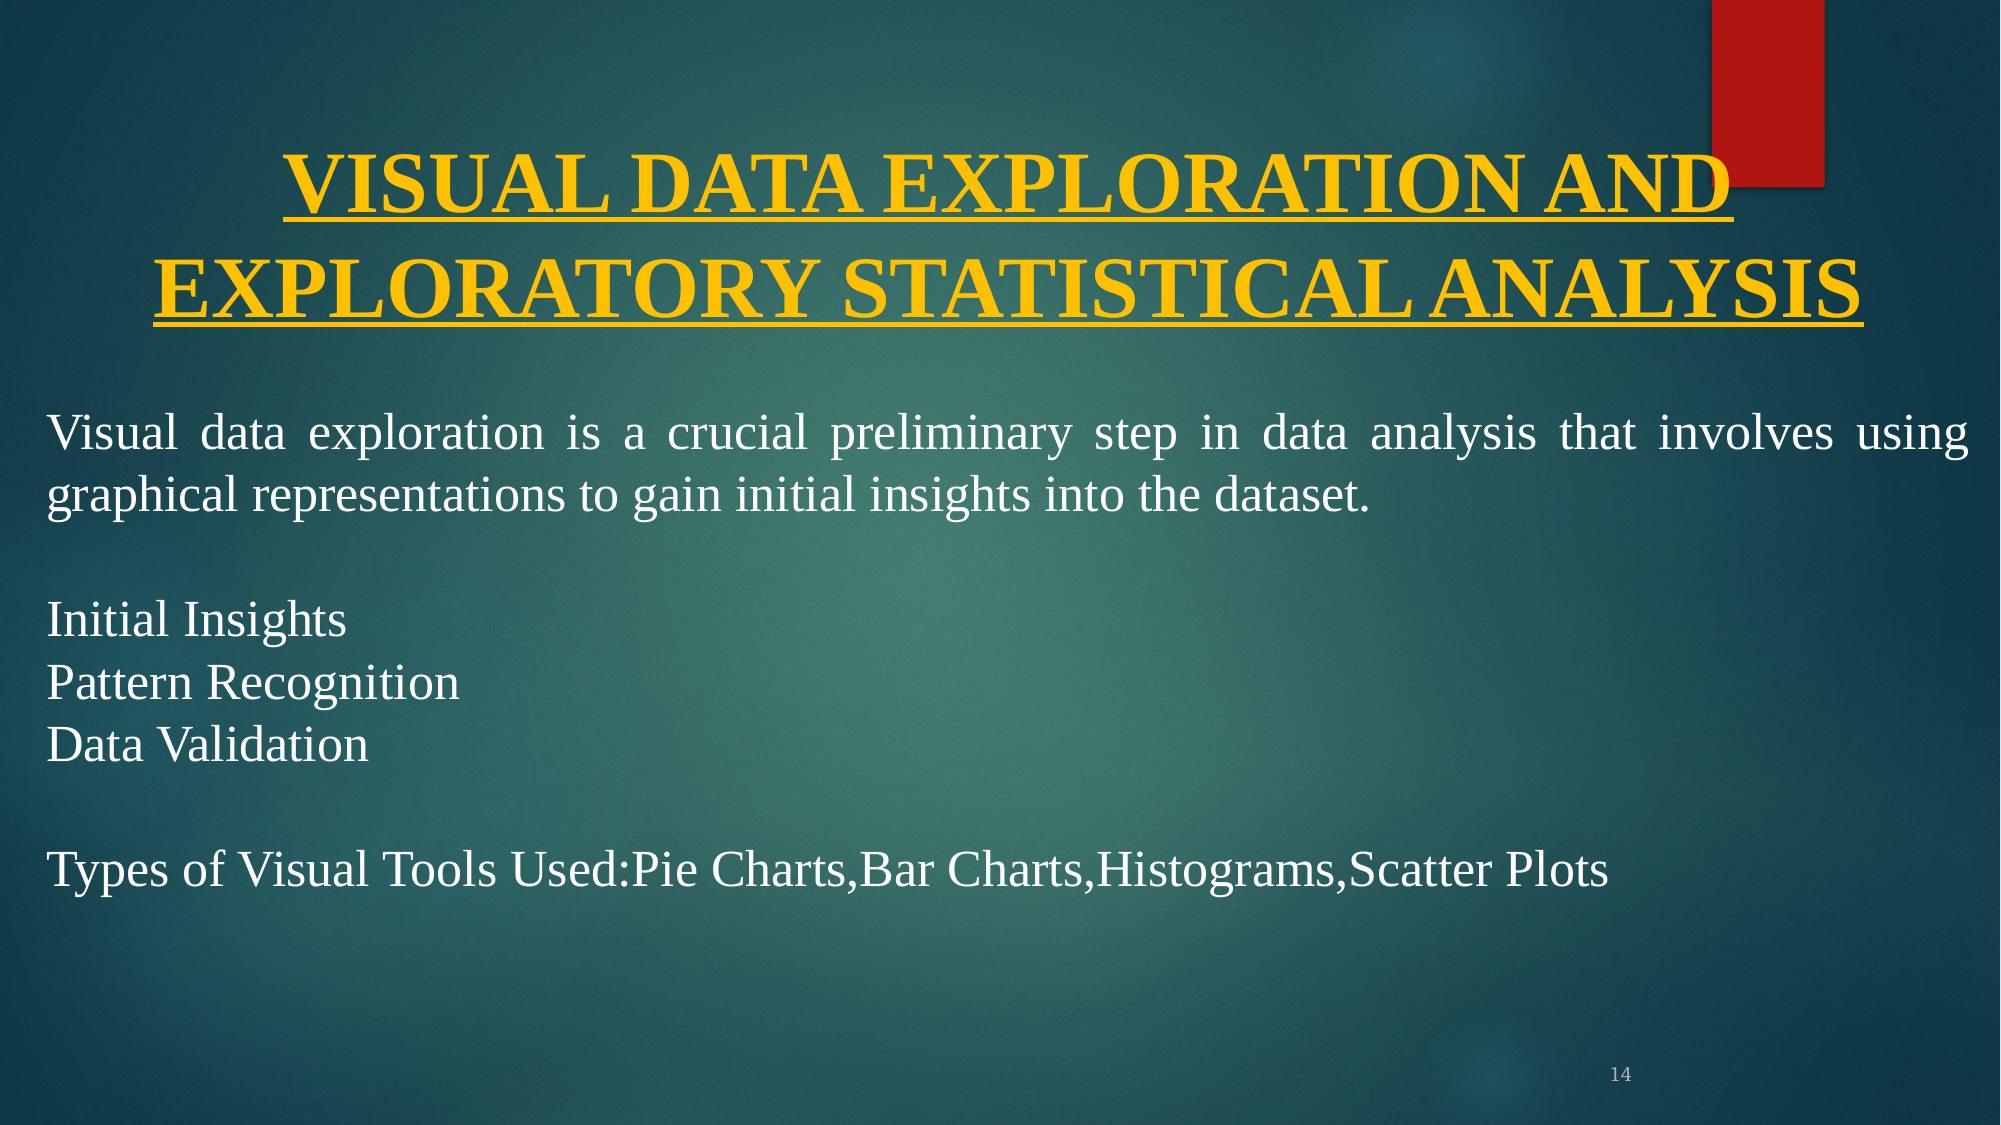

VISUAL DATA EXPLORATION AND EXPLORATORY STATISTICAL ANALYSIS

Visual data exploration is a crucial preliminary step in data analysis that involves using graphical representations to gain initial insights into the dataset.

Initial Insights
Pattern Recognition
Data Validation

Types of Visual Tools Used:Pie Charts,Bar Charts,Histograms,Scatter Plots
14